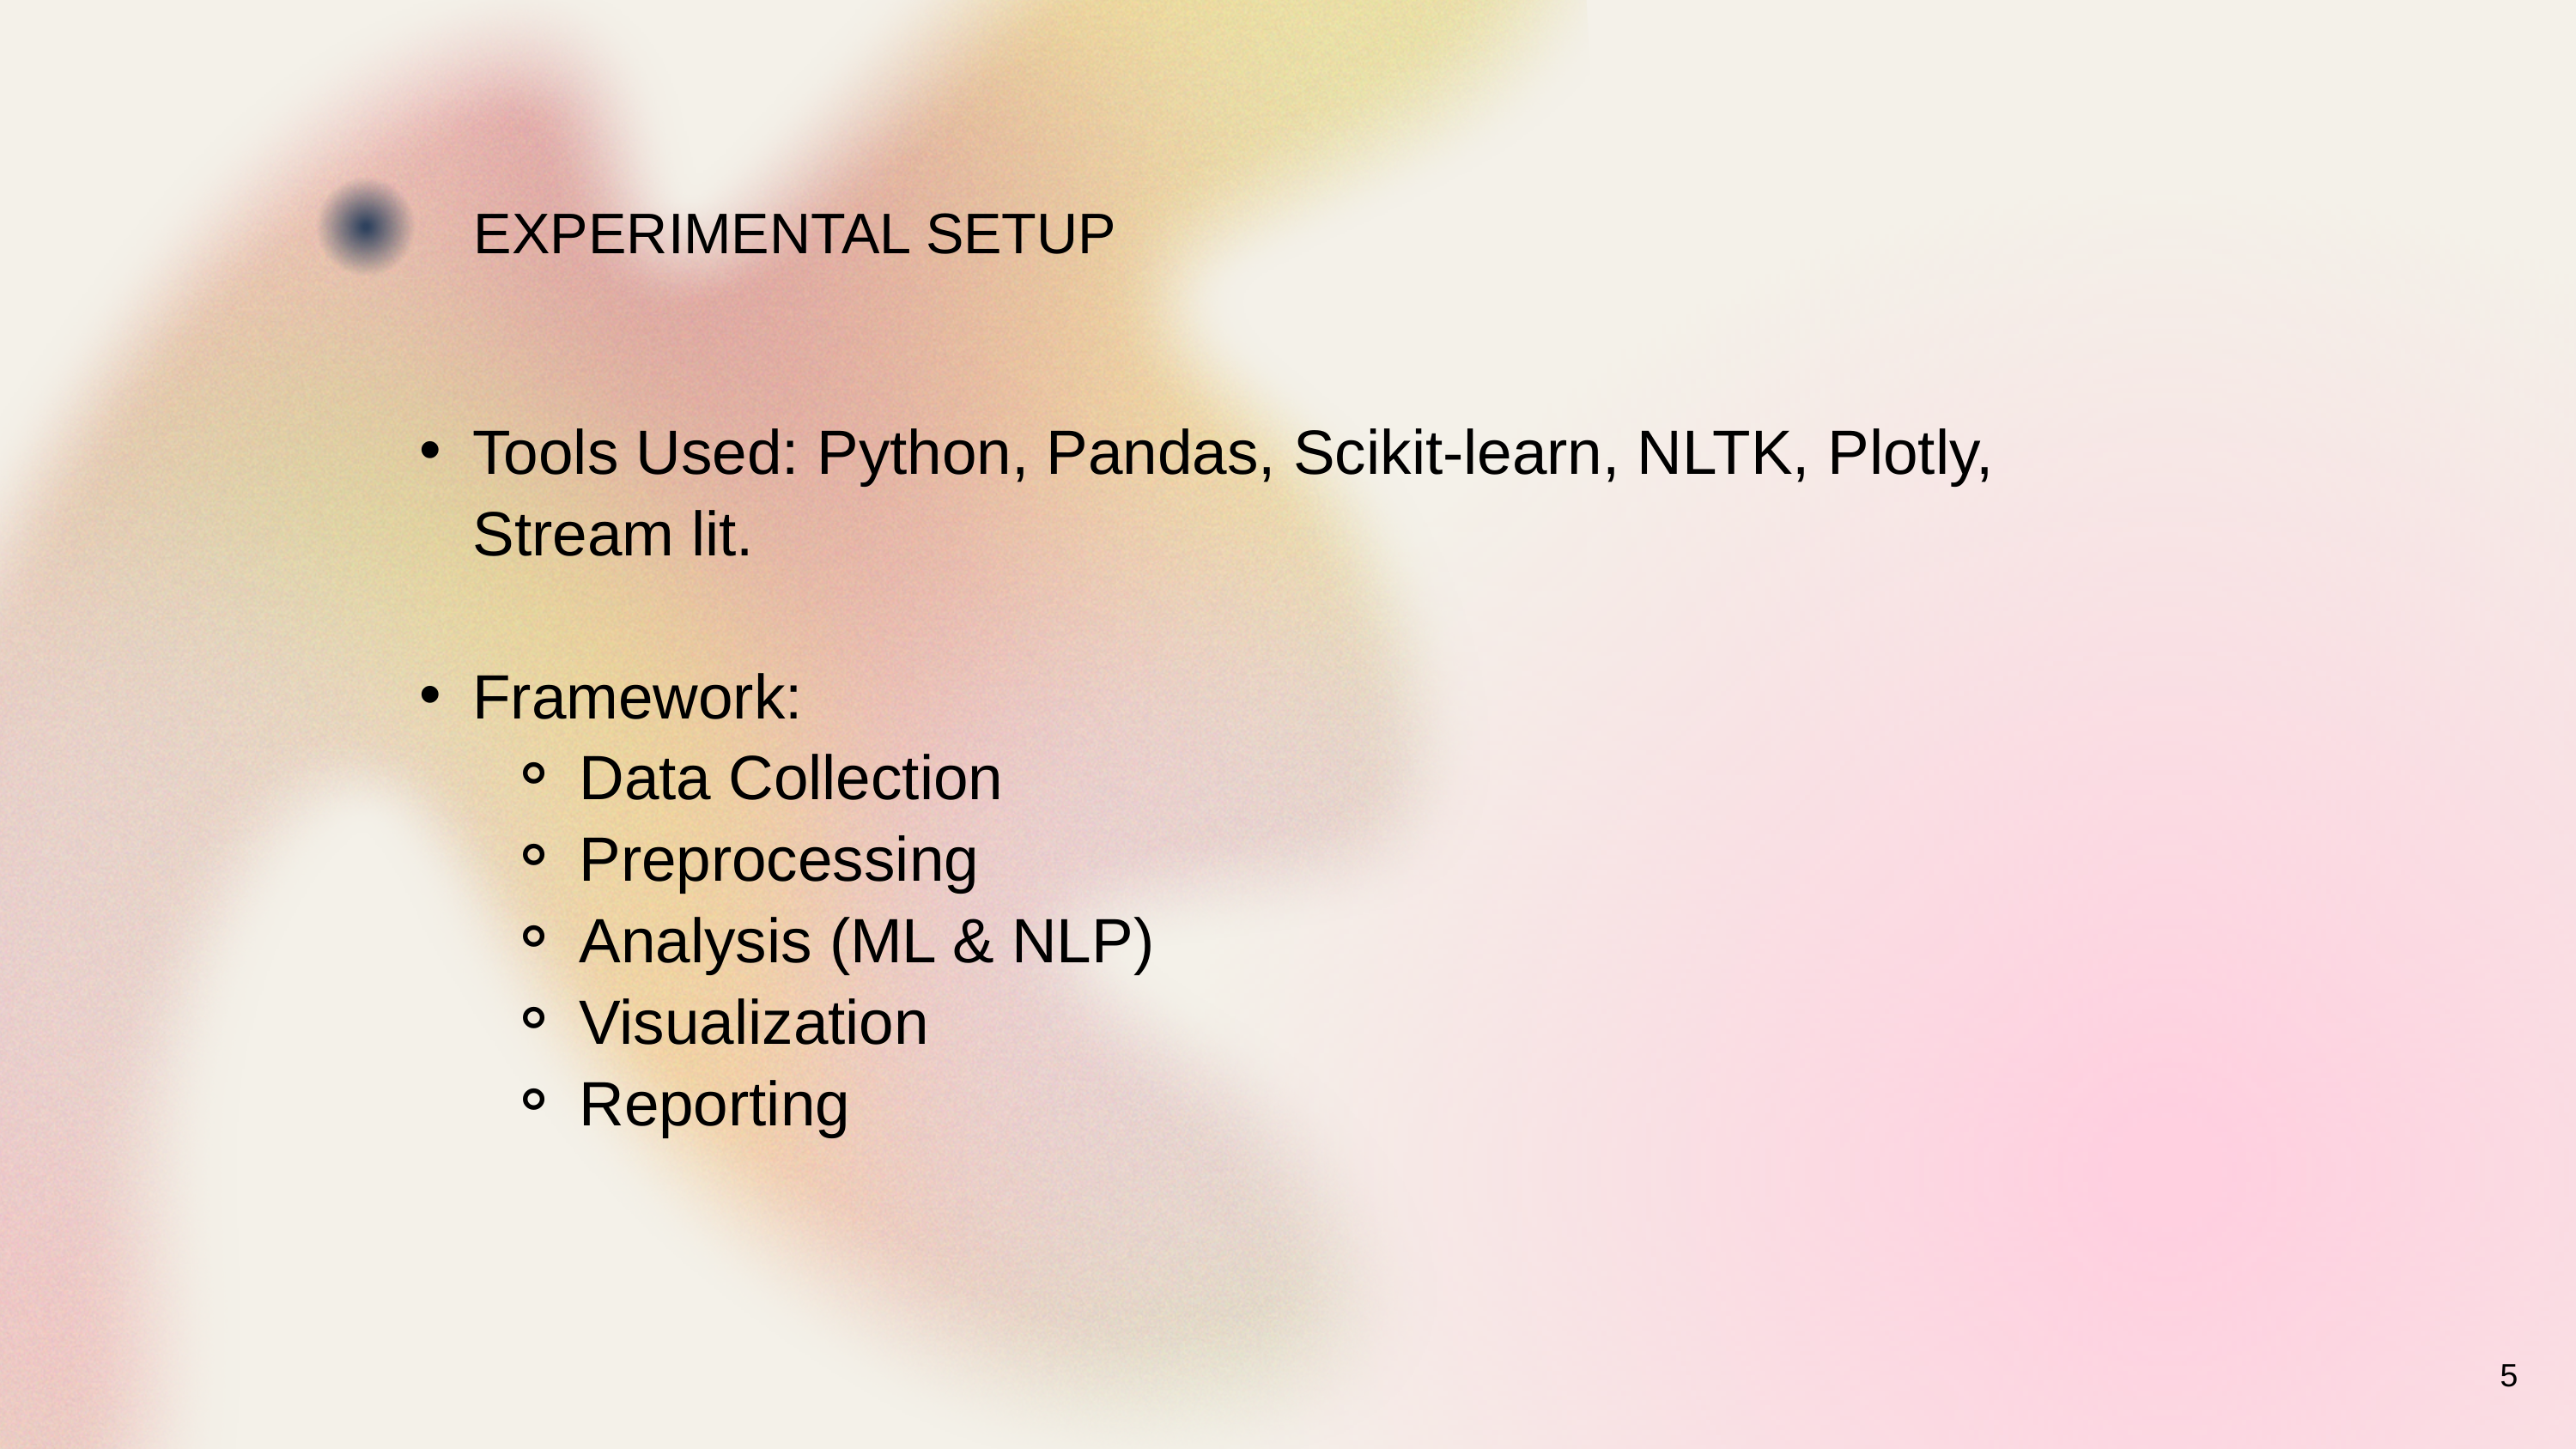

EXPERIMENTAL SETUP
Tools Used: Python, Pandas, Scikit-learn, NLTK, Plotly, Stream lit.

Framework:
Data Collection
Preprocessing
Analysis (ML & NLP)
Visualization
Reporting

5